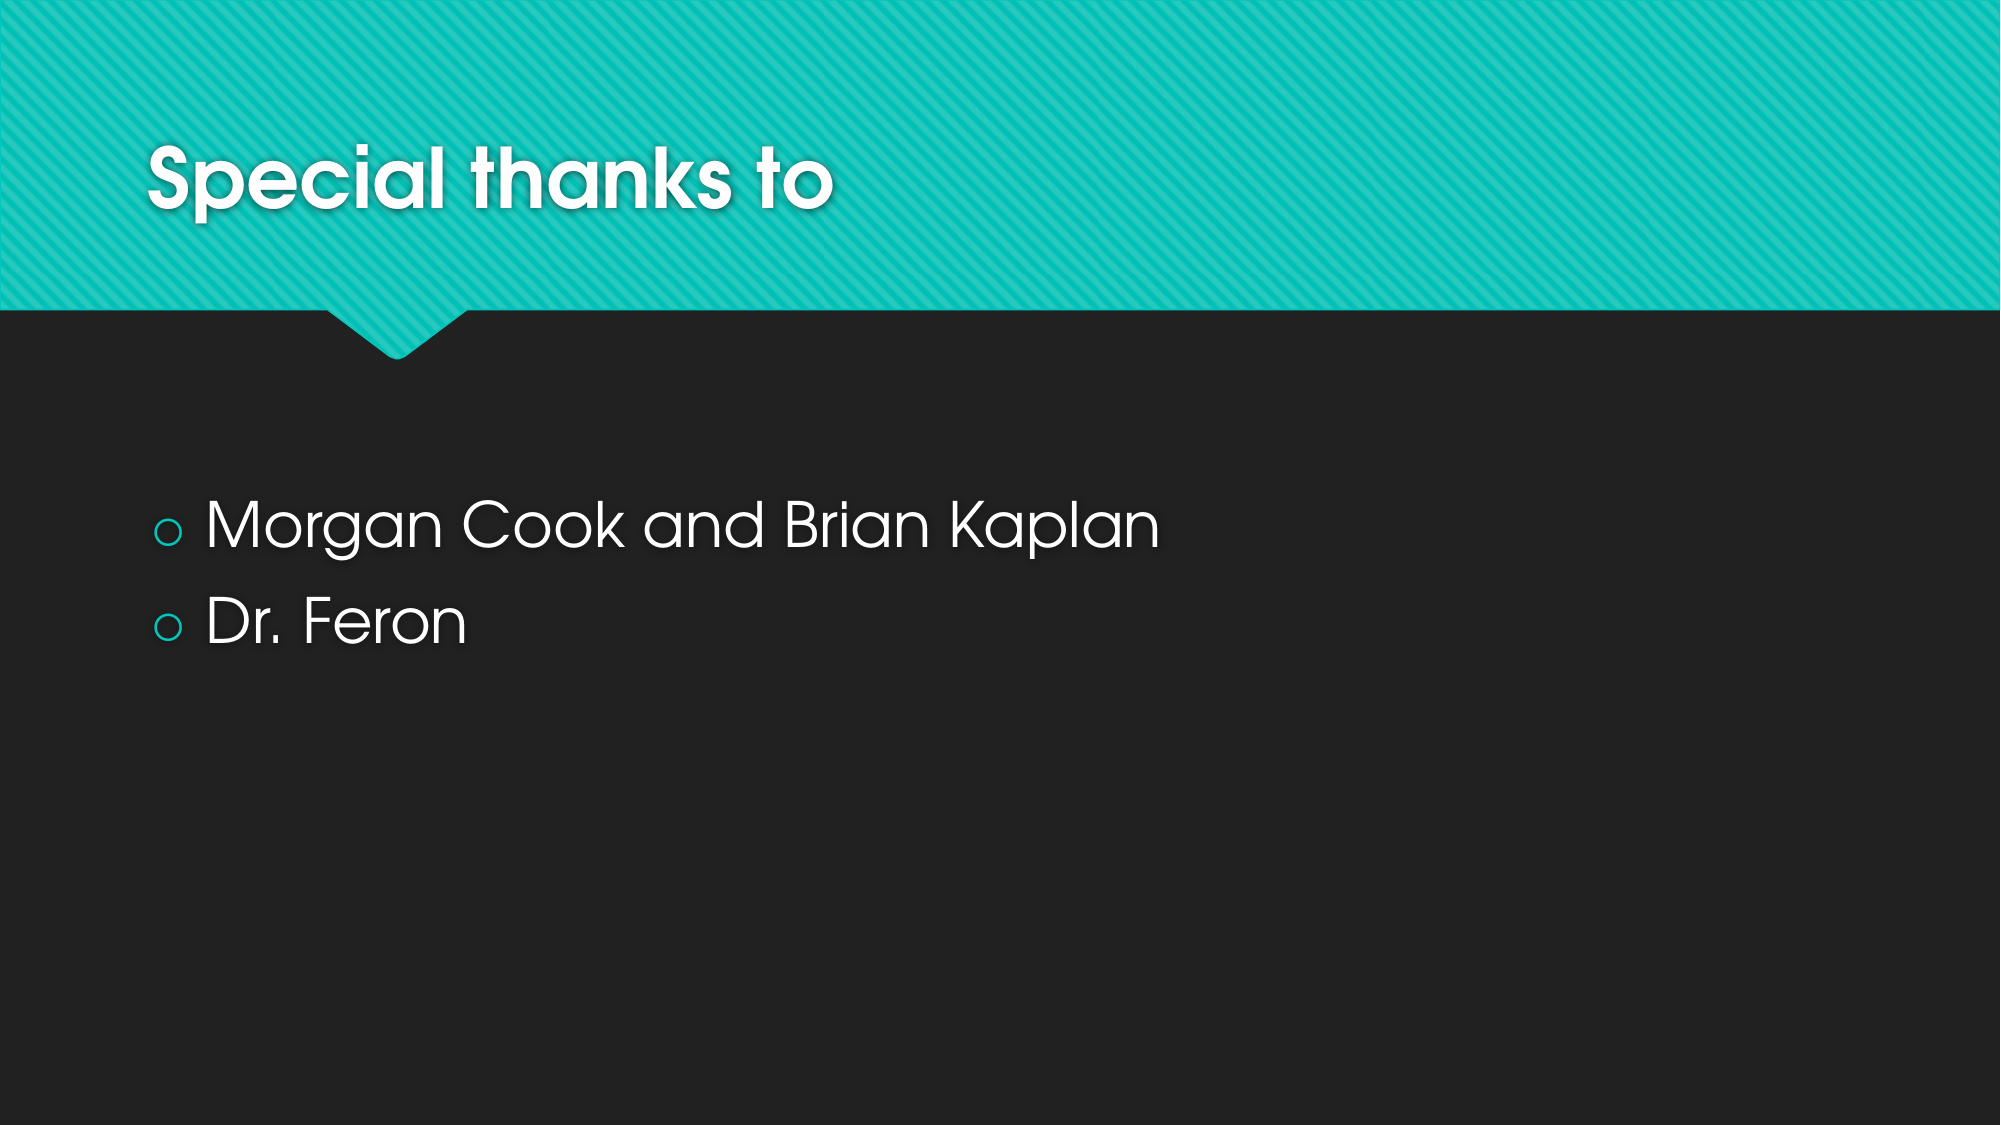

# Special thanks to
Morgan Cook and Brian Kaplan
Dr. Feron